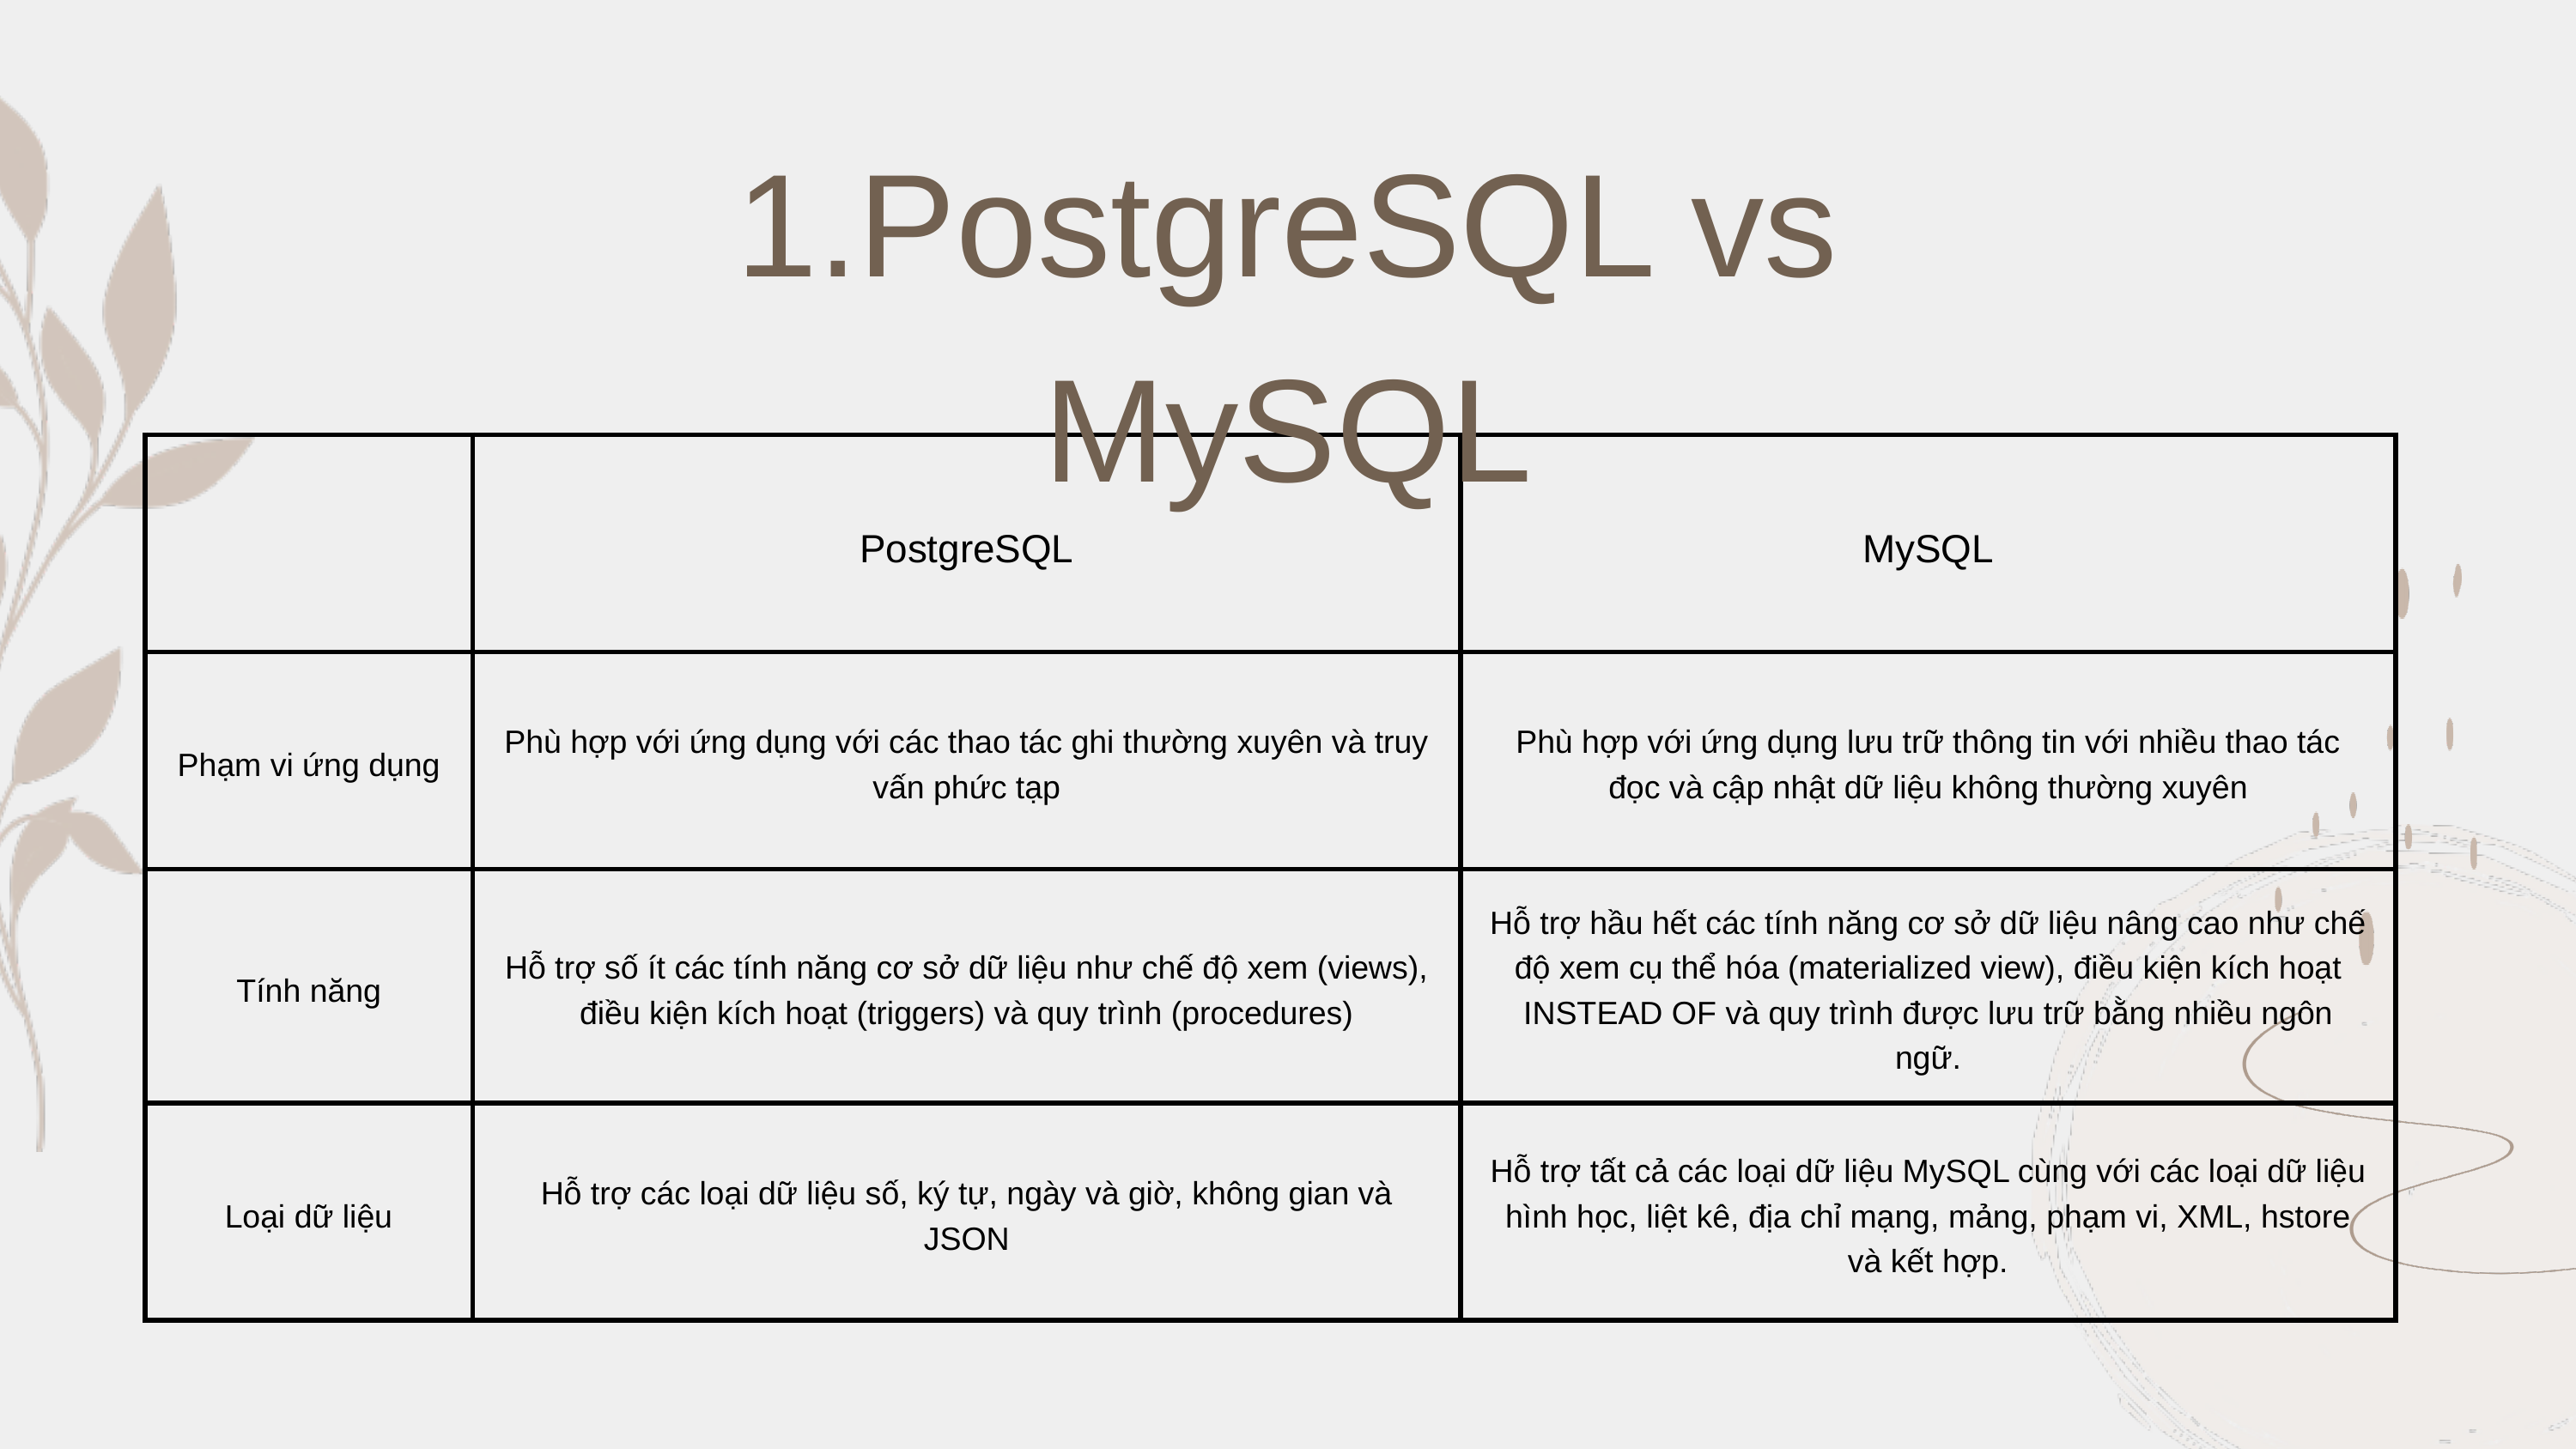

1.PostgreSQL vs MySQL
|  | PostgreSQL | MySQL |
| --- | --- | --- |
| Phạm vi ứng dụng | Phù hợp với ứng dụng với các thao tác ghi thường xuyên và truy vấn phức tạp | Phù hợp với ứng dụng lưu trữ thông tin với nhiều thao tác đọc và cập nhật dữ liệu không thường xuyên |
| Tính năng | Hỗ trợ số ít các tính năng cơ sở dữ liệu như chế độ xem (views), điều kiện kích hoạt (triggers) và quy trình (procedures) | Hỗ trợ hầu hết các tính năng cơ sở dữ liệu nâng cao như chế độ xem cụ thể hóa (materialized view), điều kiện kích hoạt INSTEAD OF và quy trình được lưu trữ bằng nhiều ngôn ngữ. |
| Loại dữ liệu | Hỗ trợ các loại dữ liệu số, ký tự, ngày và giờ, không gian và JSON | Hỗ trợ tất cả các loại dữ liệu MySQL cùng với các loại dữ liệu hình học, liệt kê, địa chỉ mạng, mảng, phạm vi, XML, hstore và kết hợp. |